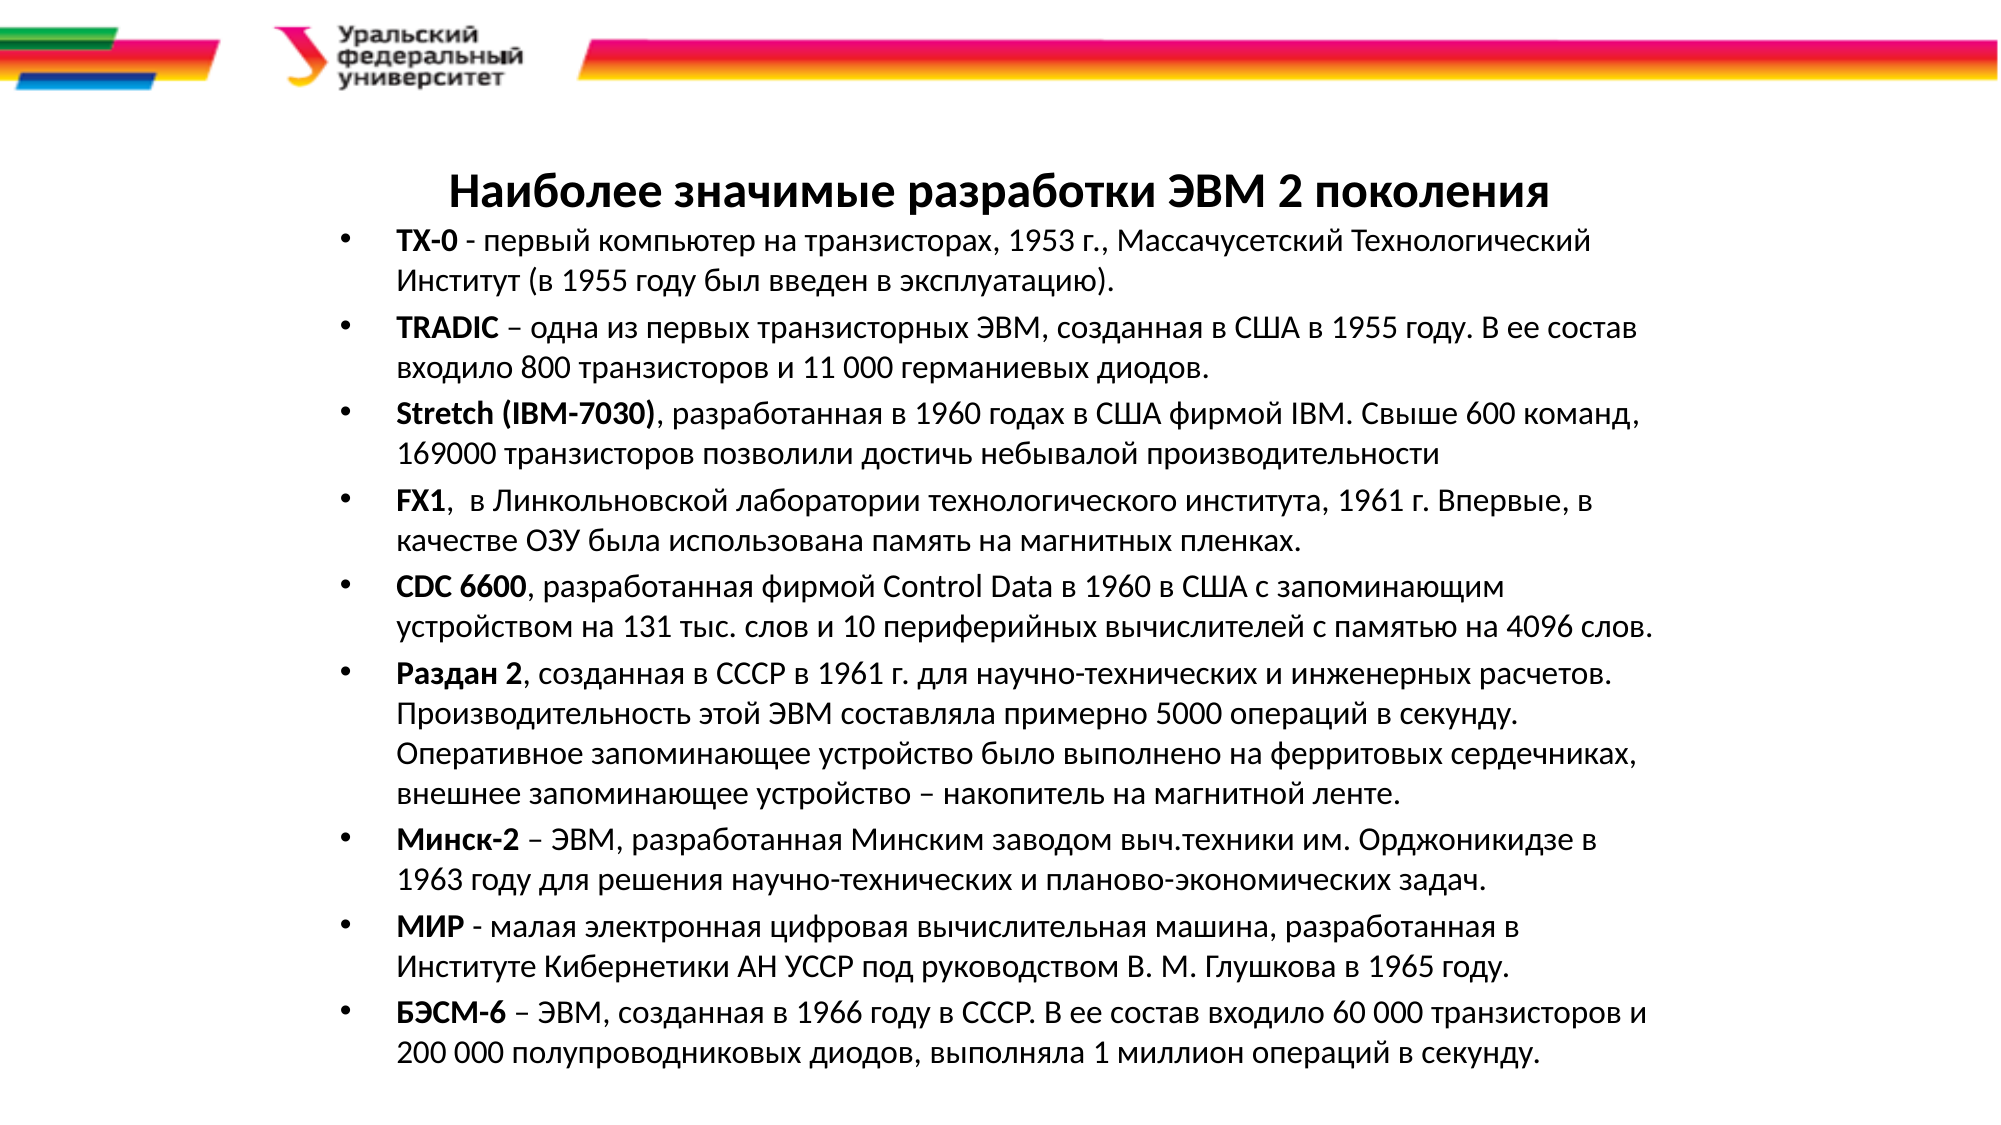

# Наиболее значимые разработки ЭВМ 2 поколения
ТХ-0 - первый компьютер на транзисторах, 1953 г., Массачусетский Технологический Институт (в 1955 году был введен в эксплуатацию).
TRADIC – одна из первых транзисторных ЭВМ, созданная в США в 1955 году. В ее состав входило 800 транзисторов и 11 000 германиевых диодов.
Stretch (IBM-7030), разработанная в 1960 годах в США фирмой IBM. Свыше 600 команд, 169000 транзисторов позволили достичь небывалой производительности
FX1,  в Линкольновской лаборатории технологического института, 1961 г. Впервые, в качестве ОЗУ была использована память на магнитных пленках.
CDC 6600, разработанная фирмой Control Data в 1960 в США с запоминающим устройством на 131 тыс. слов и 10 периферийных вычислителей с памятью на 4096 слов.
Раздан 2, созданная в СССР в 1961 г. для научно-технических и инженерных расчетов. Производительность этой ЭВМ составляла примерно 5000 операций в секунду. Оперативное запоминающее устройство было выполнено на ферритовых сердечниках, внешнее запоминающее устройство – накопитель на магнитной ленте.
Минск-2 – ЭВМ, разработанная Минским заводом выч.техники им. Орджоникидзе в 1963 году для решения научно-технических и планово-экономических задач.
МИР - малая электронная цифровая вычислительная машина, разработанная в Институте Кибернетики АН УССР под руководством В. М. Глушкова в 1965 году.
БЭСМ-6 – ЭВМ, созданная в 1966 году в СССР. В ее состав входило 60 000 транзисторов и 200 000 полупроводниковых диодов, выполняла 1 миллион операций в секунду.